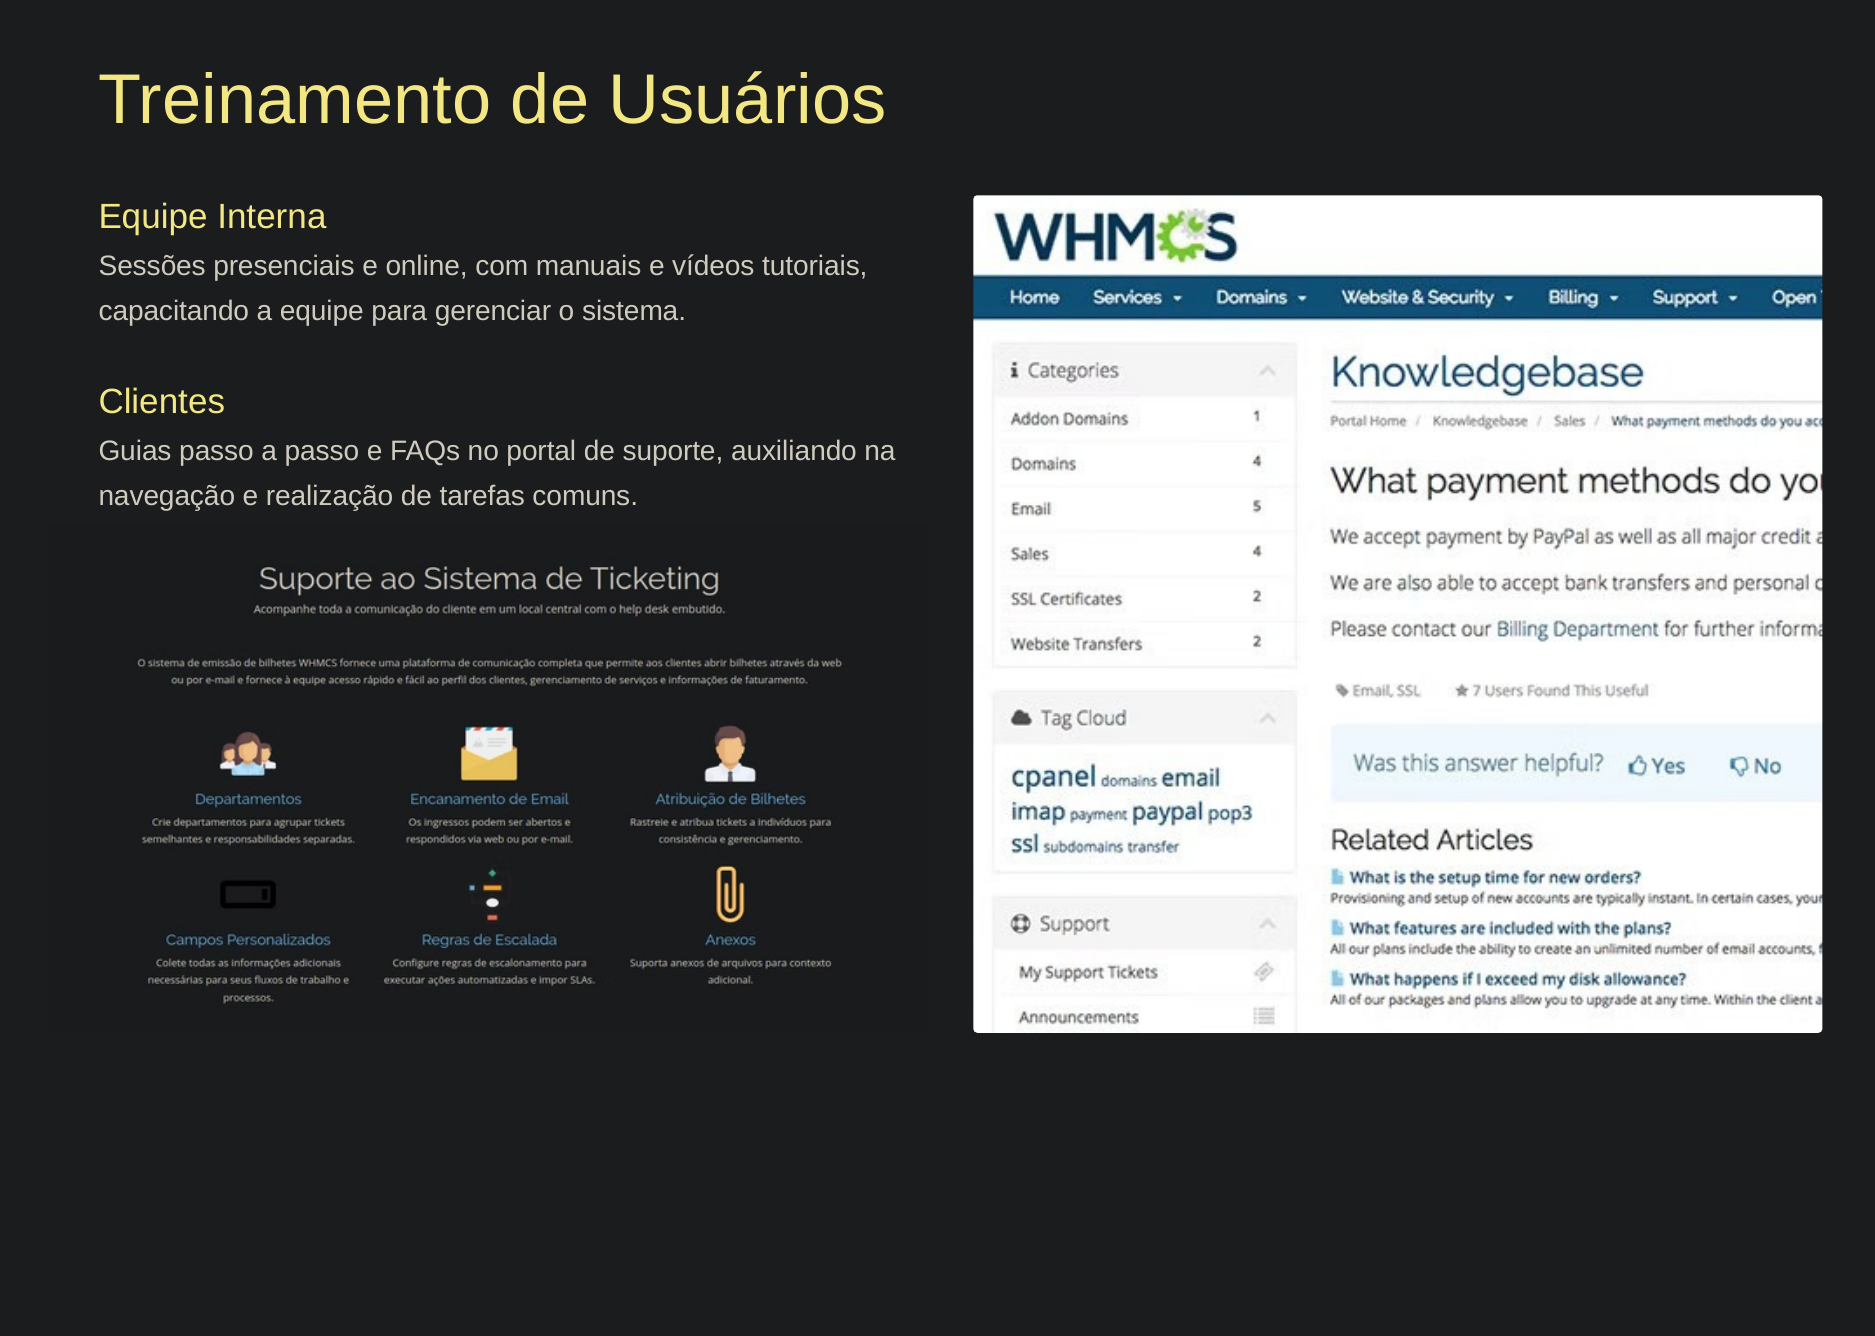

Treinamento de Usuários

Equipe Interna
Sessões presenciais e online, com manuais e vídeos tutoriais, capacitando a equipe para gerenciar o sistema.

Clientes
Guias passo a passo e FAQs no portal de suporte, auxiliando na navegação e realização de tarefas comuns.